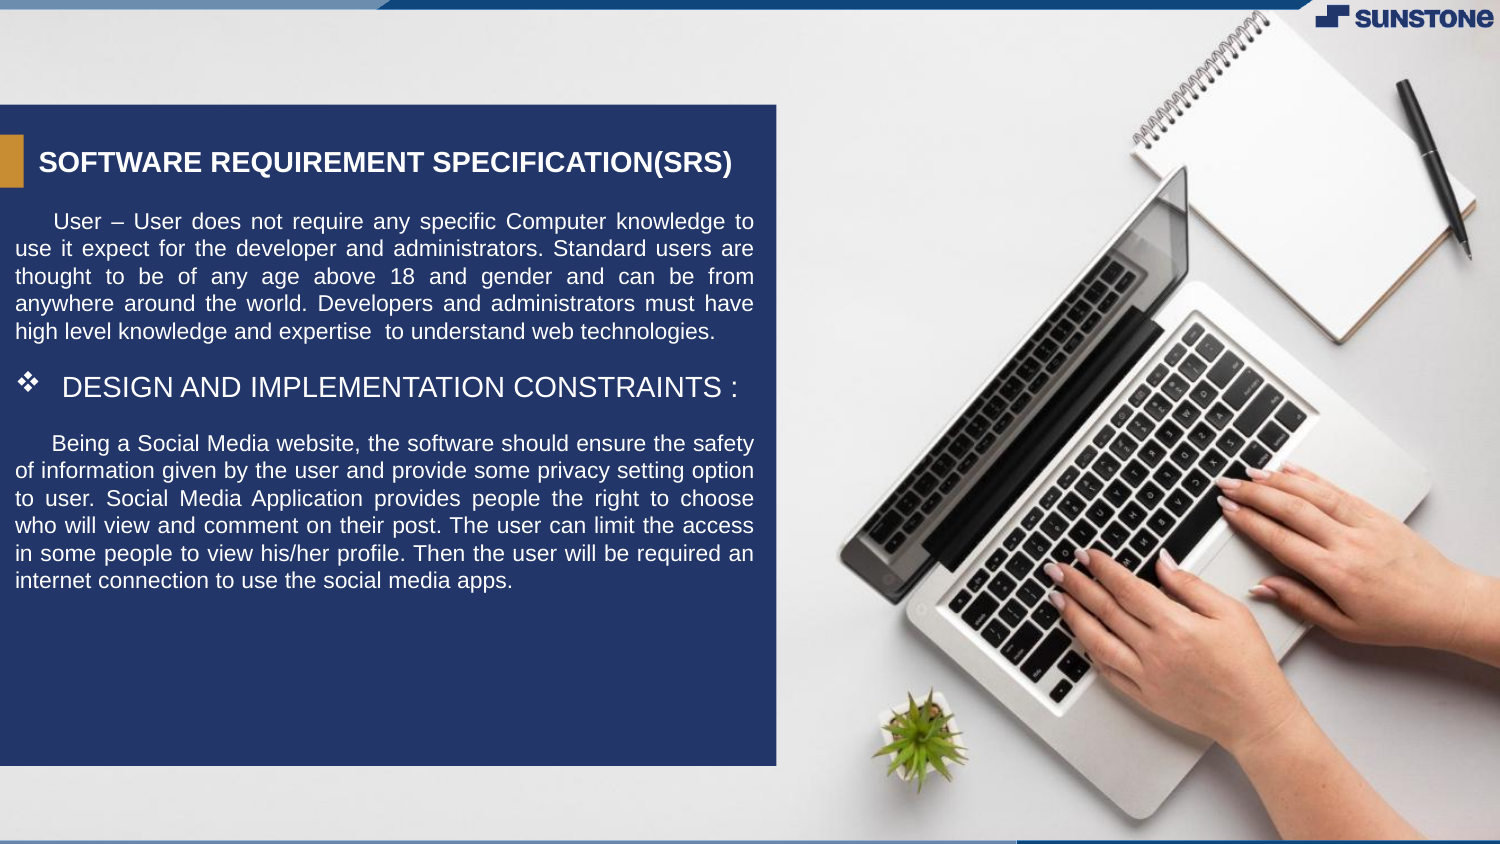

# SOFTWARE REQUIREMENT SPECIFICATION(SRS)
    User – User does not require any specific Computer knowledge to use it expect for the developer and administrators. Standard users are thought to be of any age above 18 and gender and can be from anywhere around the world. Developers and administrators must have high level knowledge and expertise  to understand web technologies.
DESIGN AND IMPLEMENTATION CONSTRAINTS :
     Being a Social Media website, the software should ensure the safety of information given by the user and provide some privacy setting option to user. Social Media Application provides people the right to choose who will view and comment on their post. The user can limit the access in some people to view his/her profile. Then the user will be required an internet connection to use the social media apps.